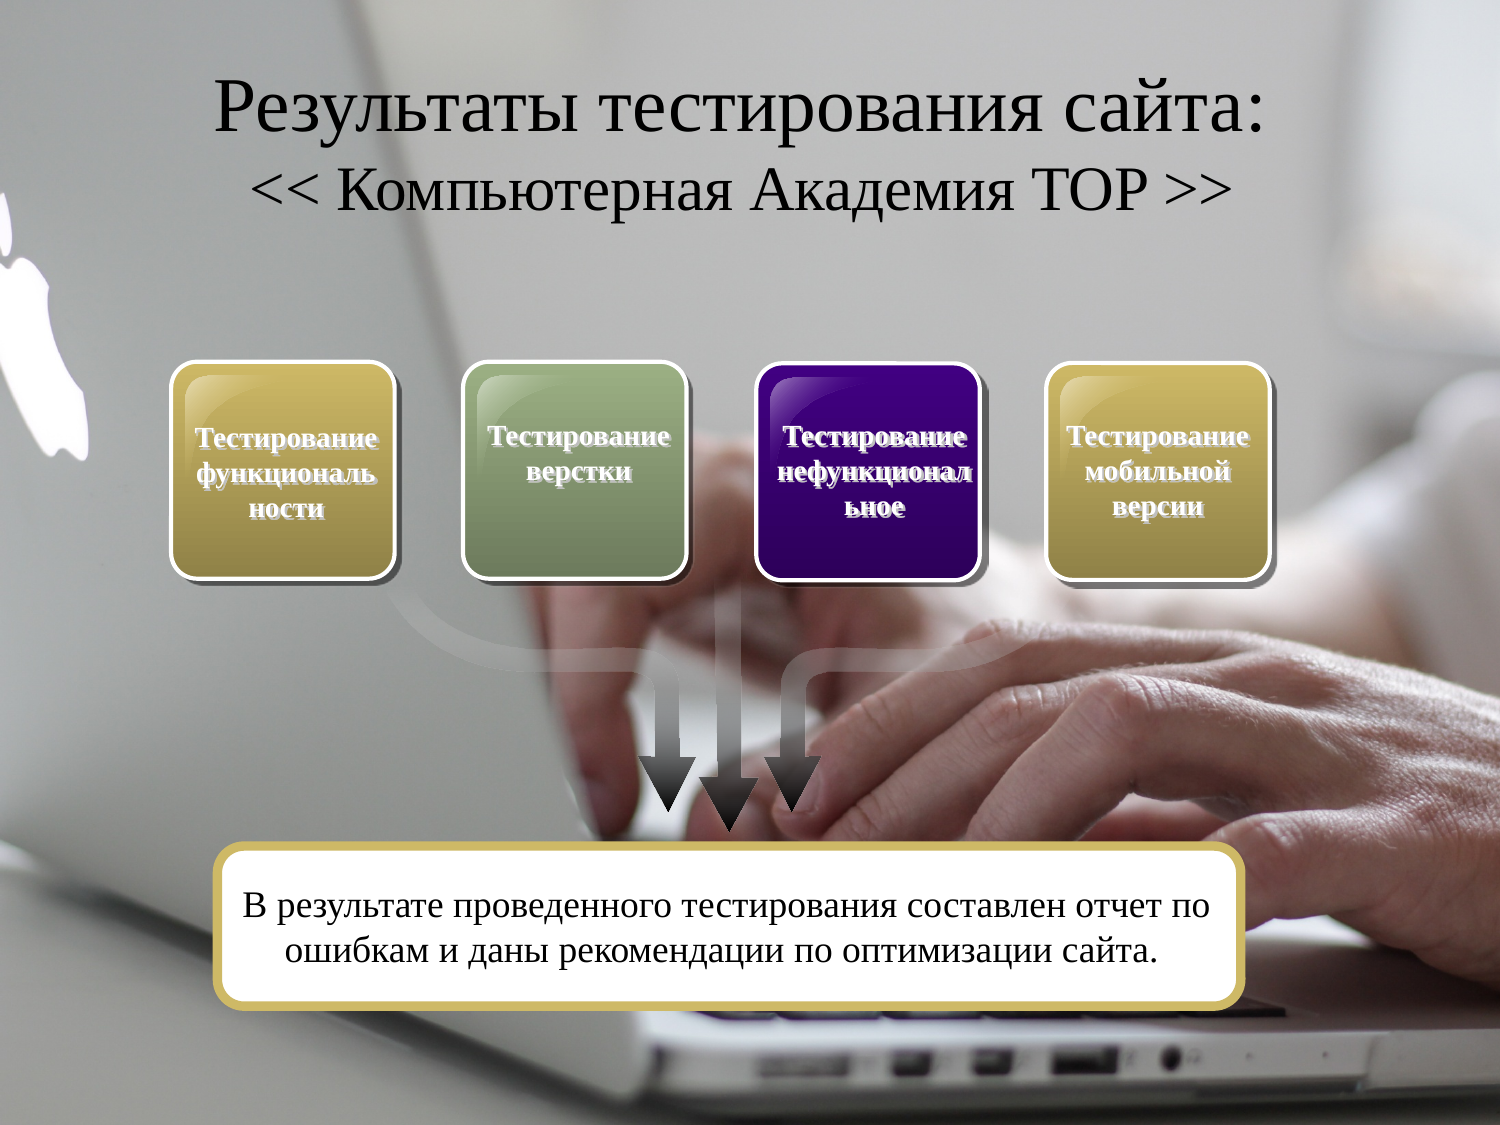

# Результаты тестирования сайта: << Компьютерная Академия TOP >>

Тестирование
верстки
Тестирование
нефункциональное
Тестирование
мобильной версии
Тестирование
функциональности

В результате проведенного тестирования составлен отчет по ошибкам и даны рекомендации по оптимизации сайта.